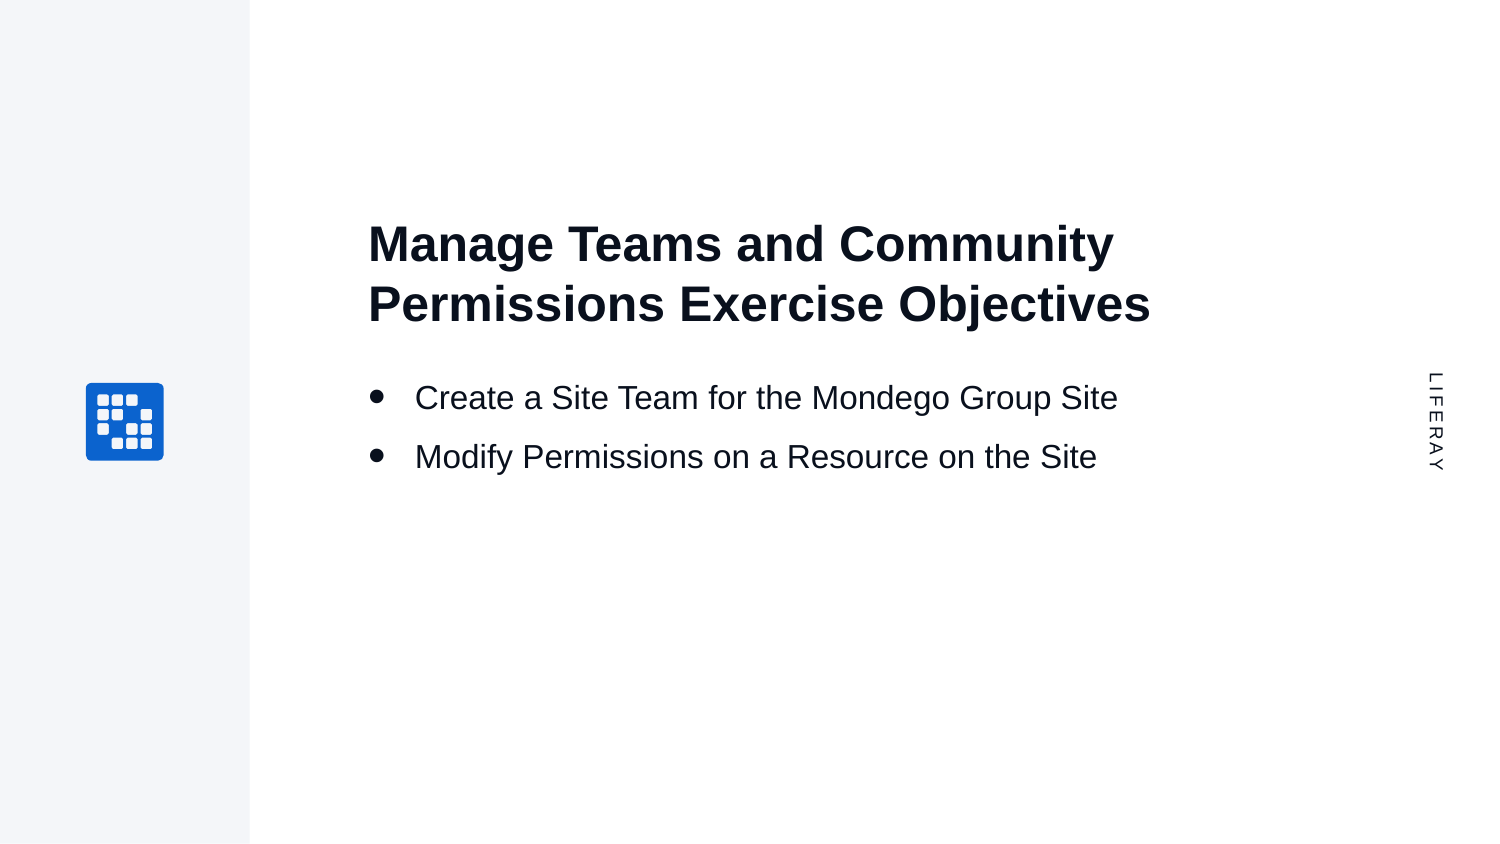

# Manage Teams and Community Permissions Exercise Objectives

Create a Site Team for the Mondego Group Site
Modify Permissions on a Resource on the Site